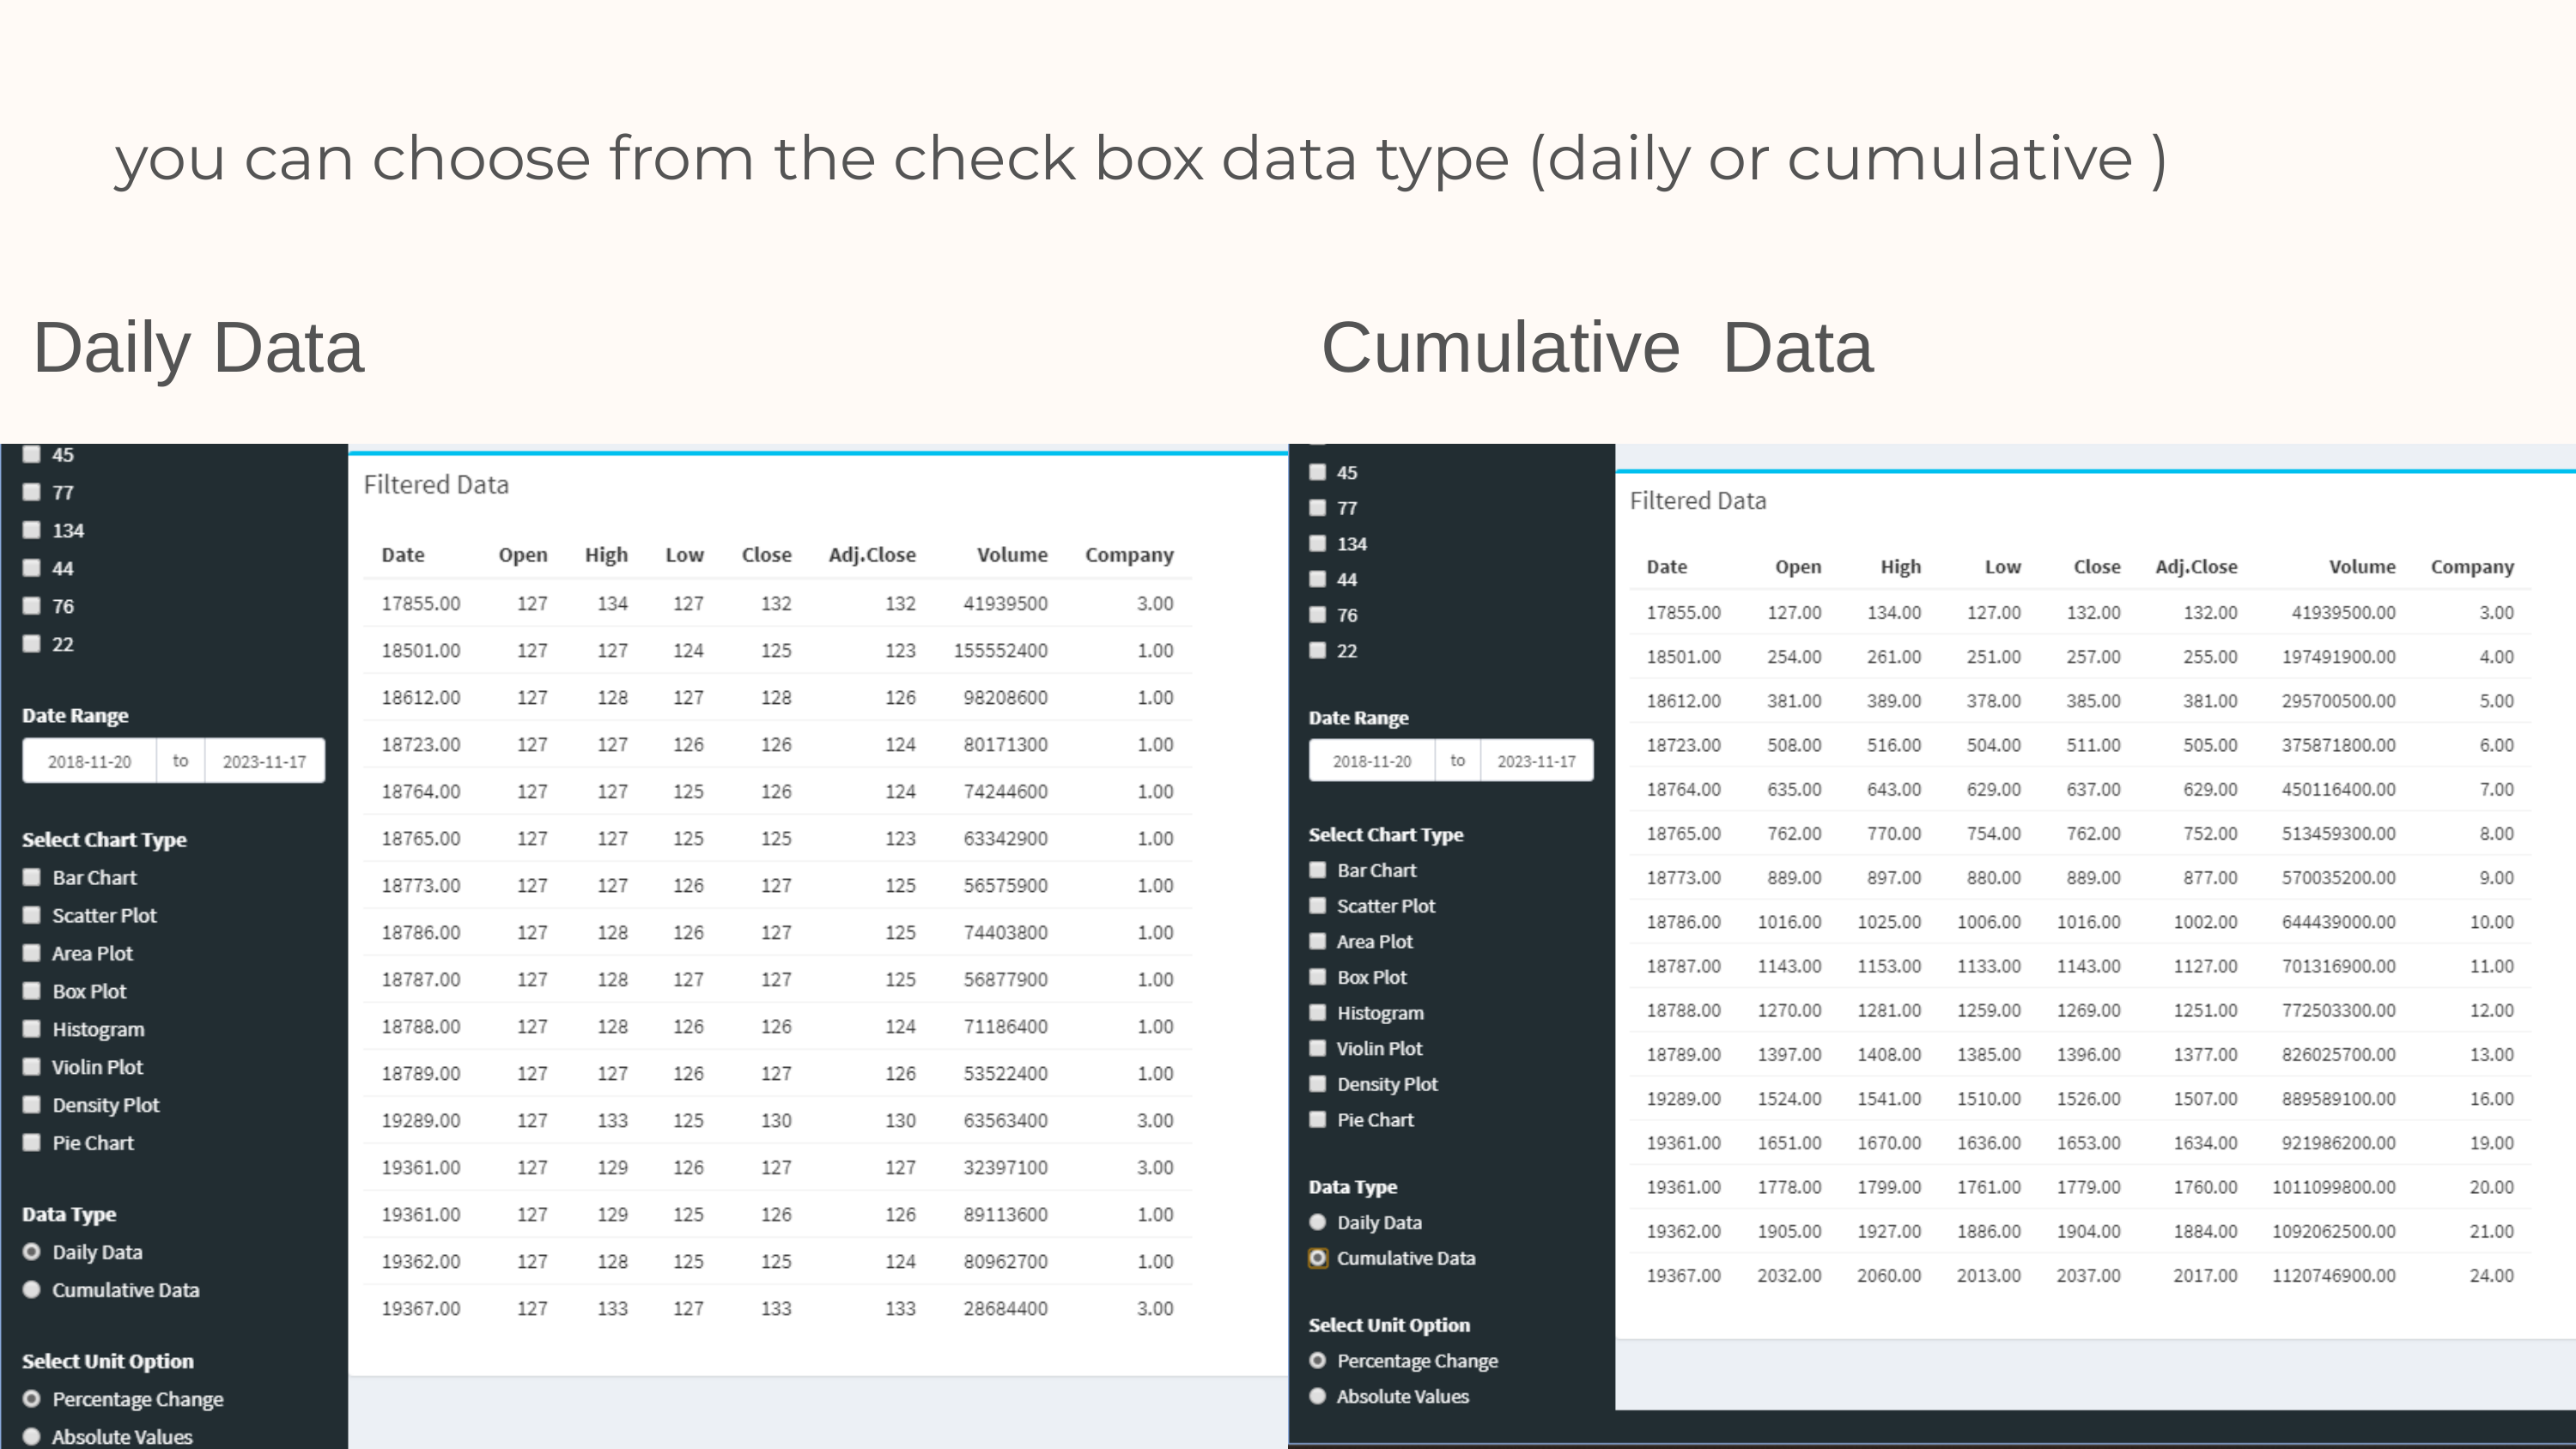

you can choose from the check box data type (daily or cumulative )
Daily Data
Cumulative  Data